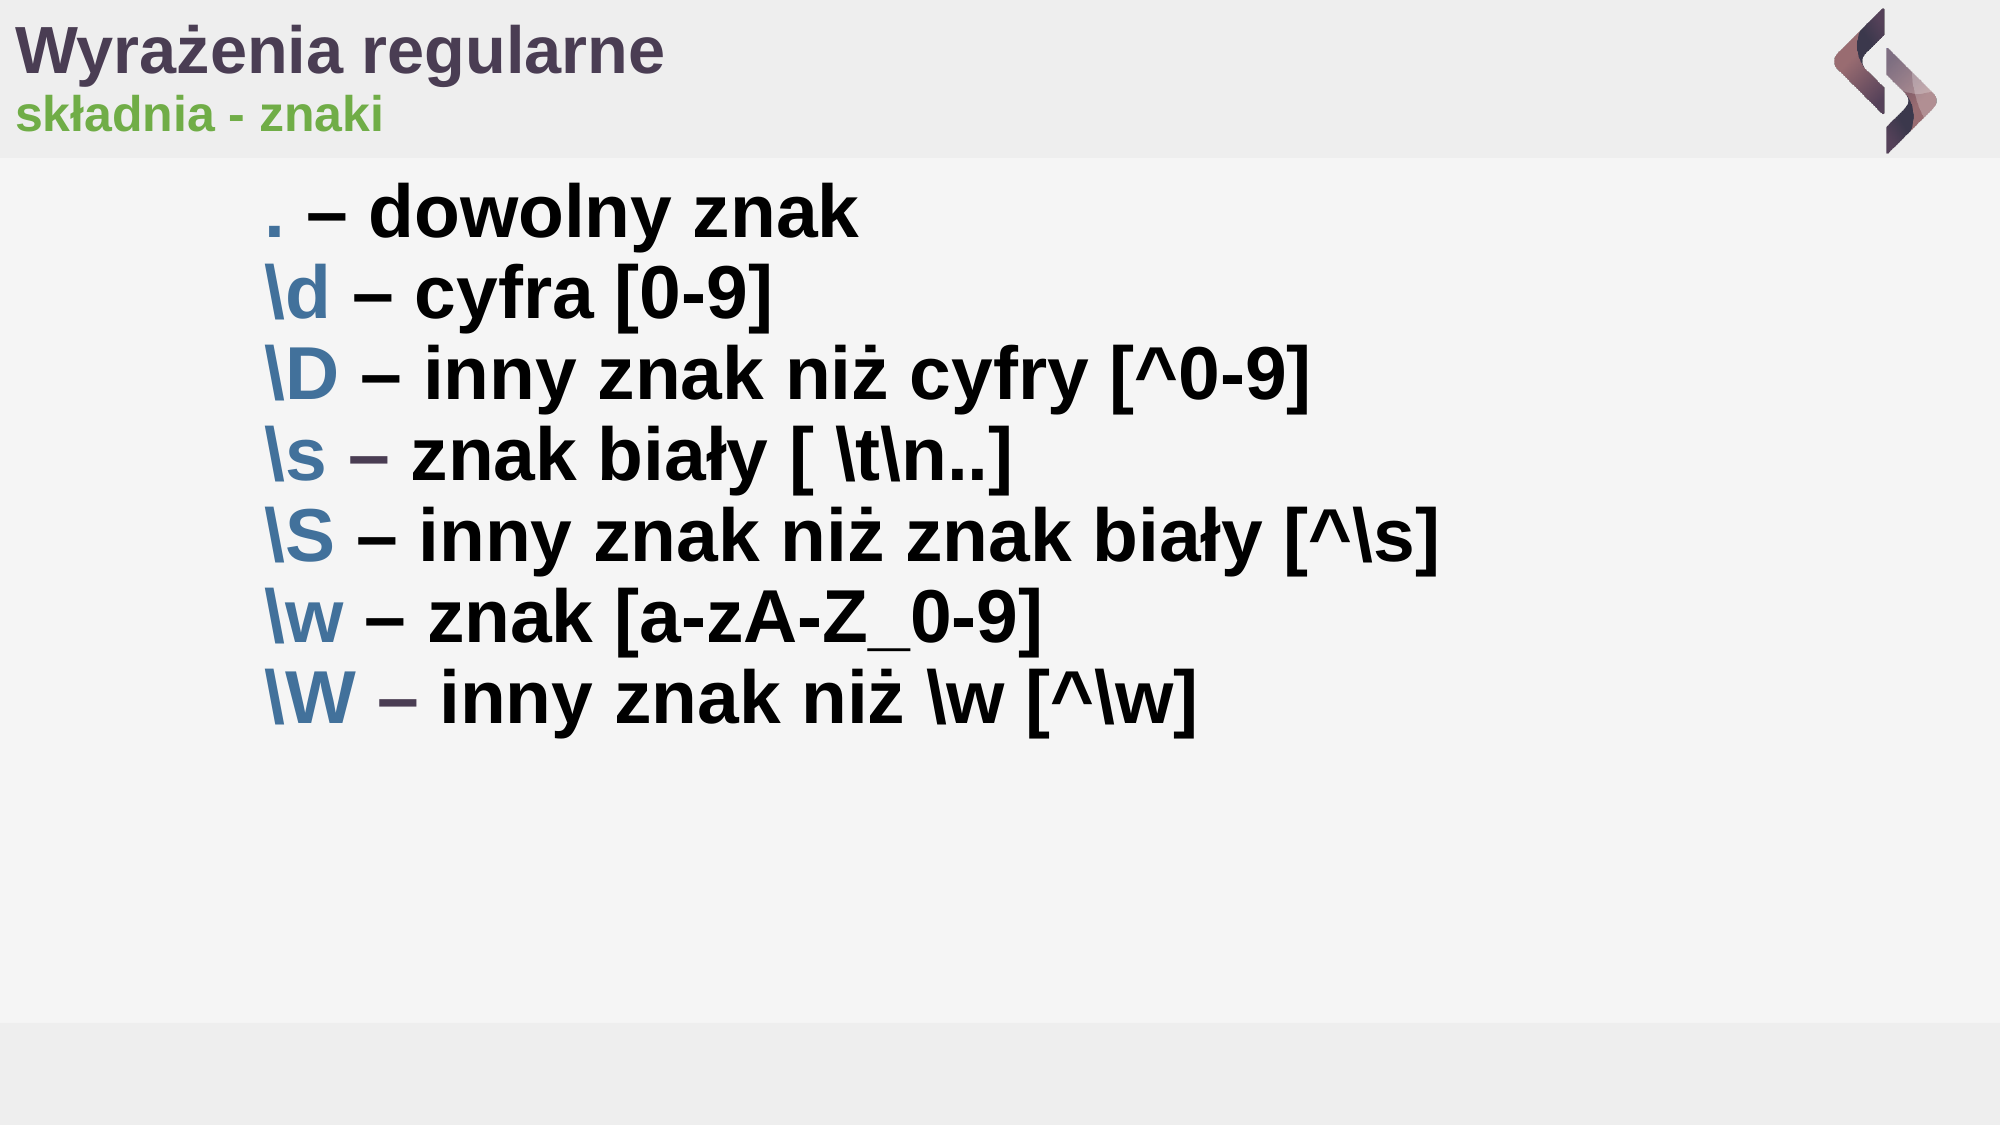

# Wyrażenia regularne
składnia - znaki
. – dowolny znak
\d – cyfra [0-9]
\D – inny znak niż cyfry [^0-9]
\s – znak biały [ \t\n..]
\S – inny znak niż znak biały [^\s]
\w – znak [a-zA-Z_0-9]
\W – inny znak niż \w [^\w]